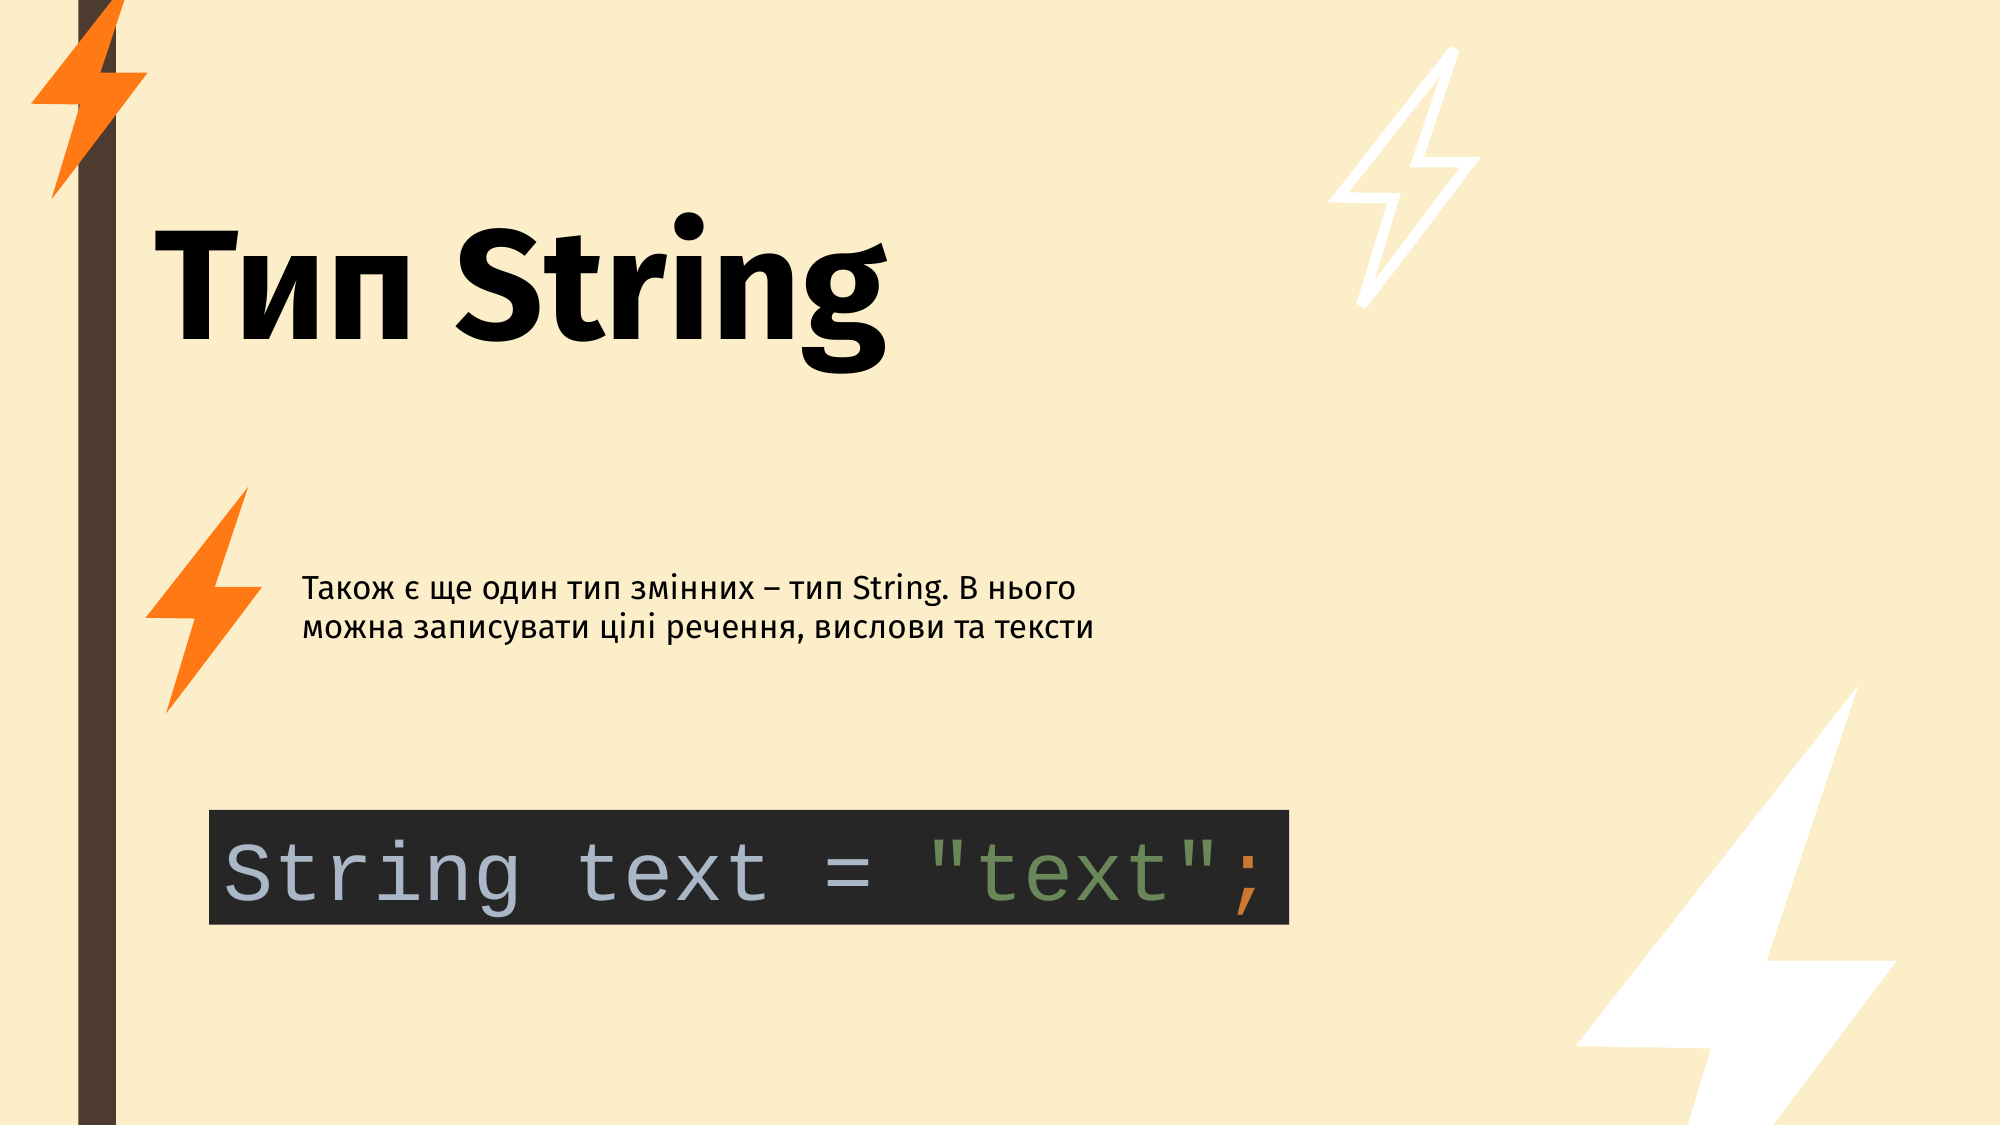

Тип String

Також є ще один тип змінних – тип String. В нього
можна записувати цілі речення, вислови та тексти
String text = "text";